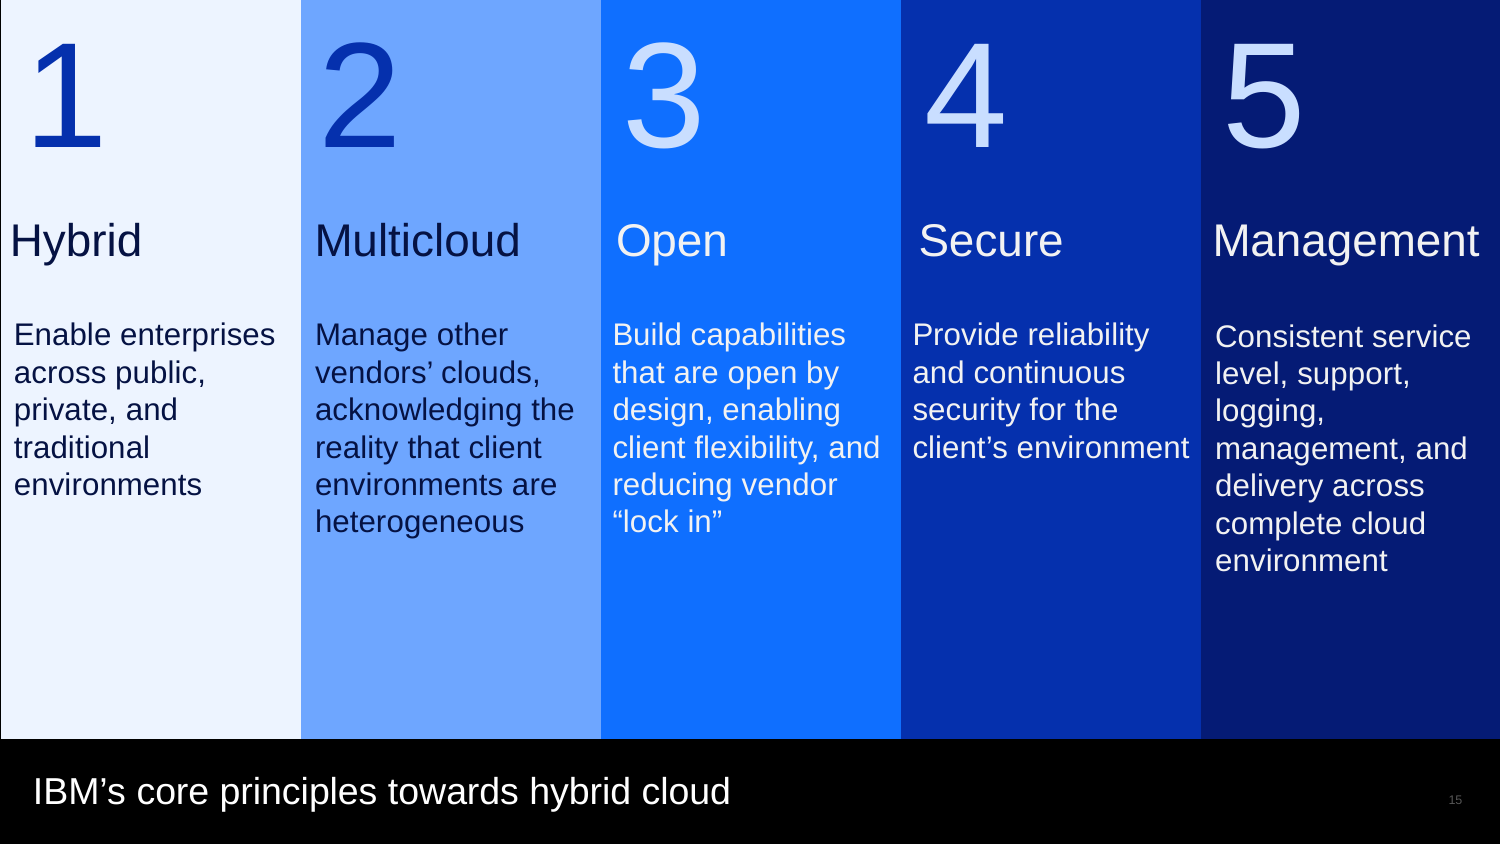

1
2
3
4
5

Hybrid
Multicloud
Open
Secure
Management
Manage other     vendors’ clouds, acknowledging the reality that client environments are heterogeneous
Provide reliability and continuous security for the client’s environment
Enable enterprises across public,  private, and traditional environments
Build capabilities that are open by design, enabling client flexibility, and reducing vendor “lock in”
Consistent service level, support, logging, management, and delivery across complete cloud environment
# IBM’s core principles towards hybrid cloud
15